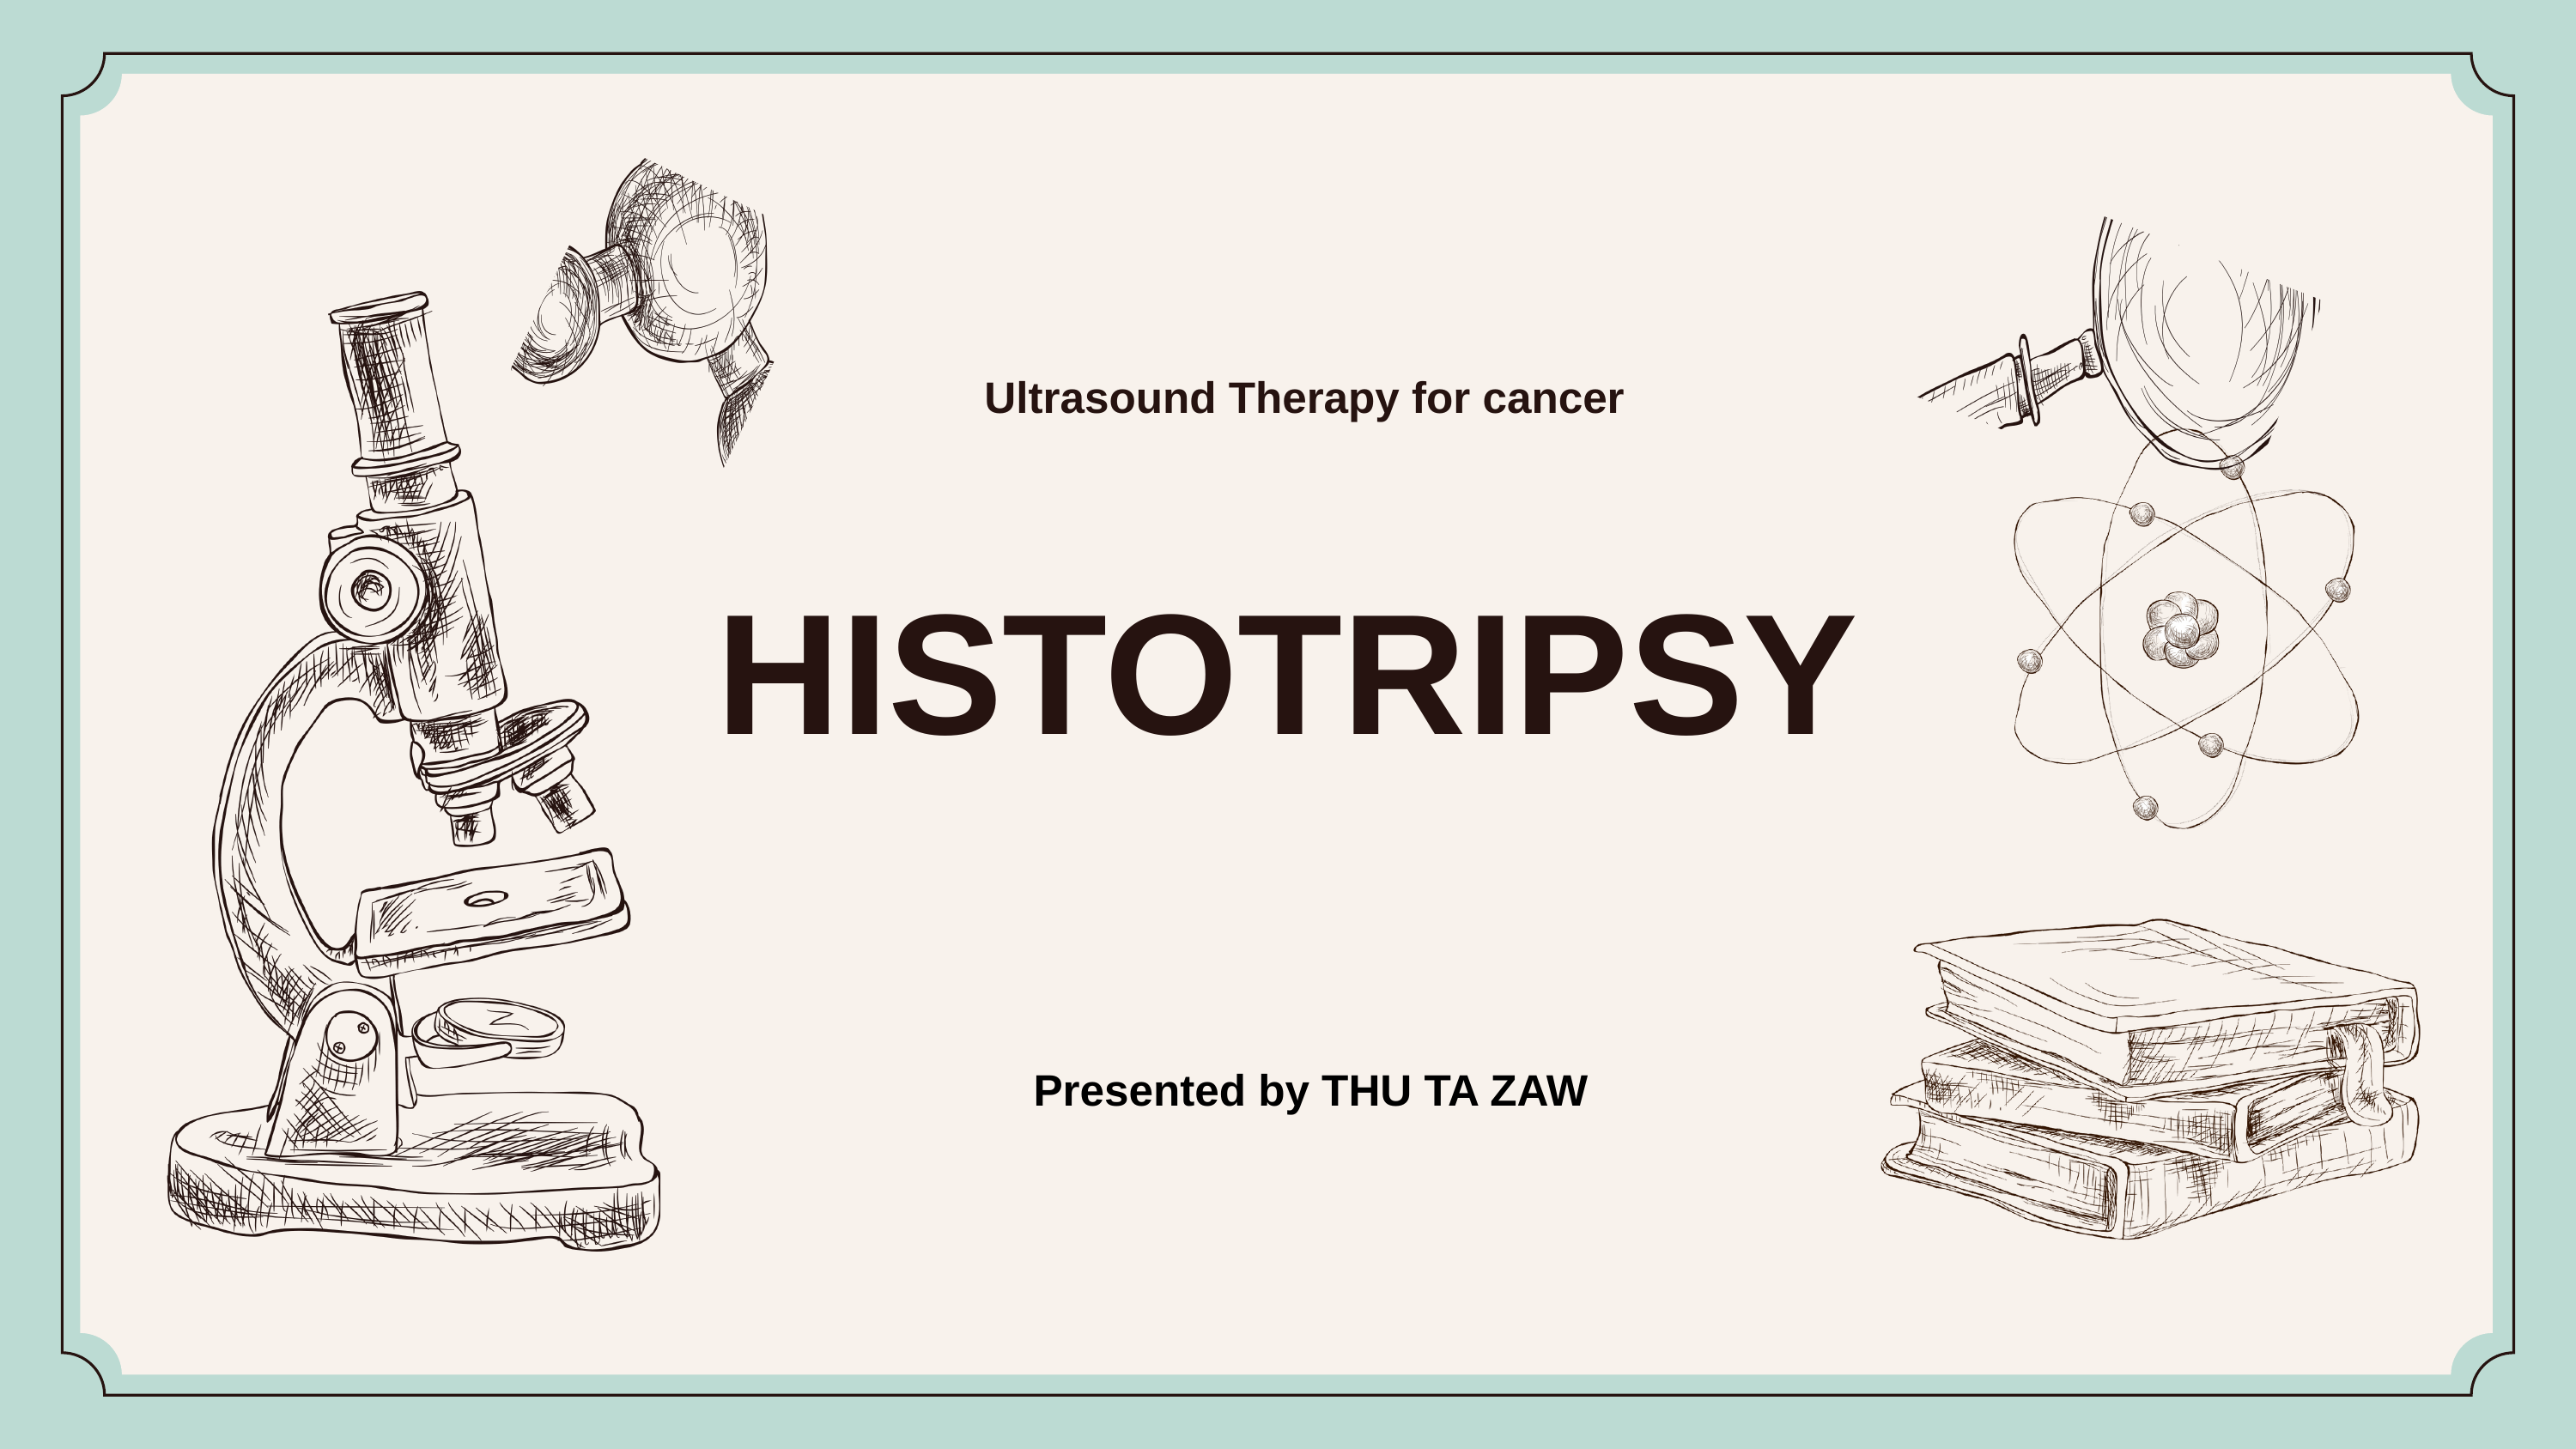

Ultrasound Therapy for cancer

HISTOTRIPSY

Presented by THU TA ZAW